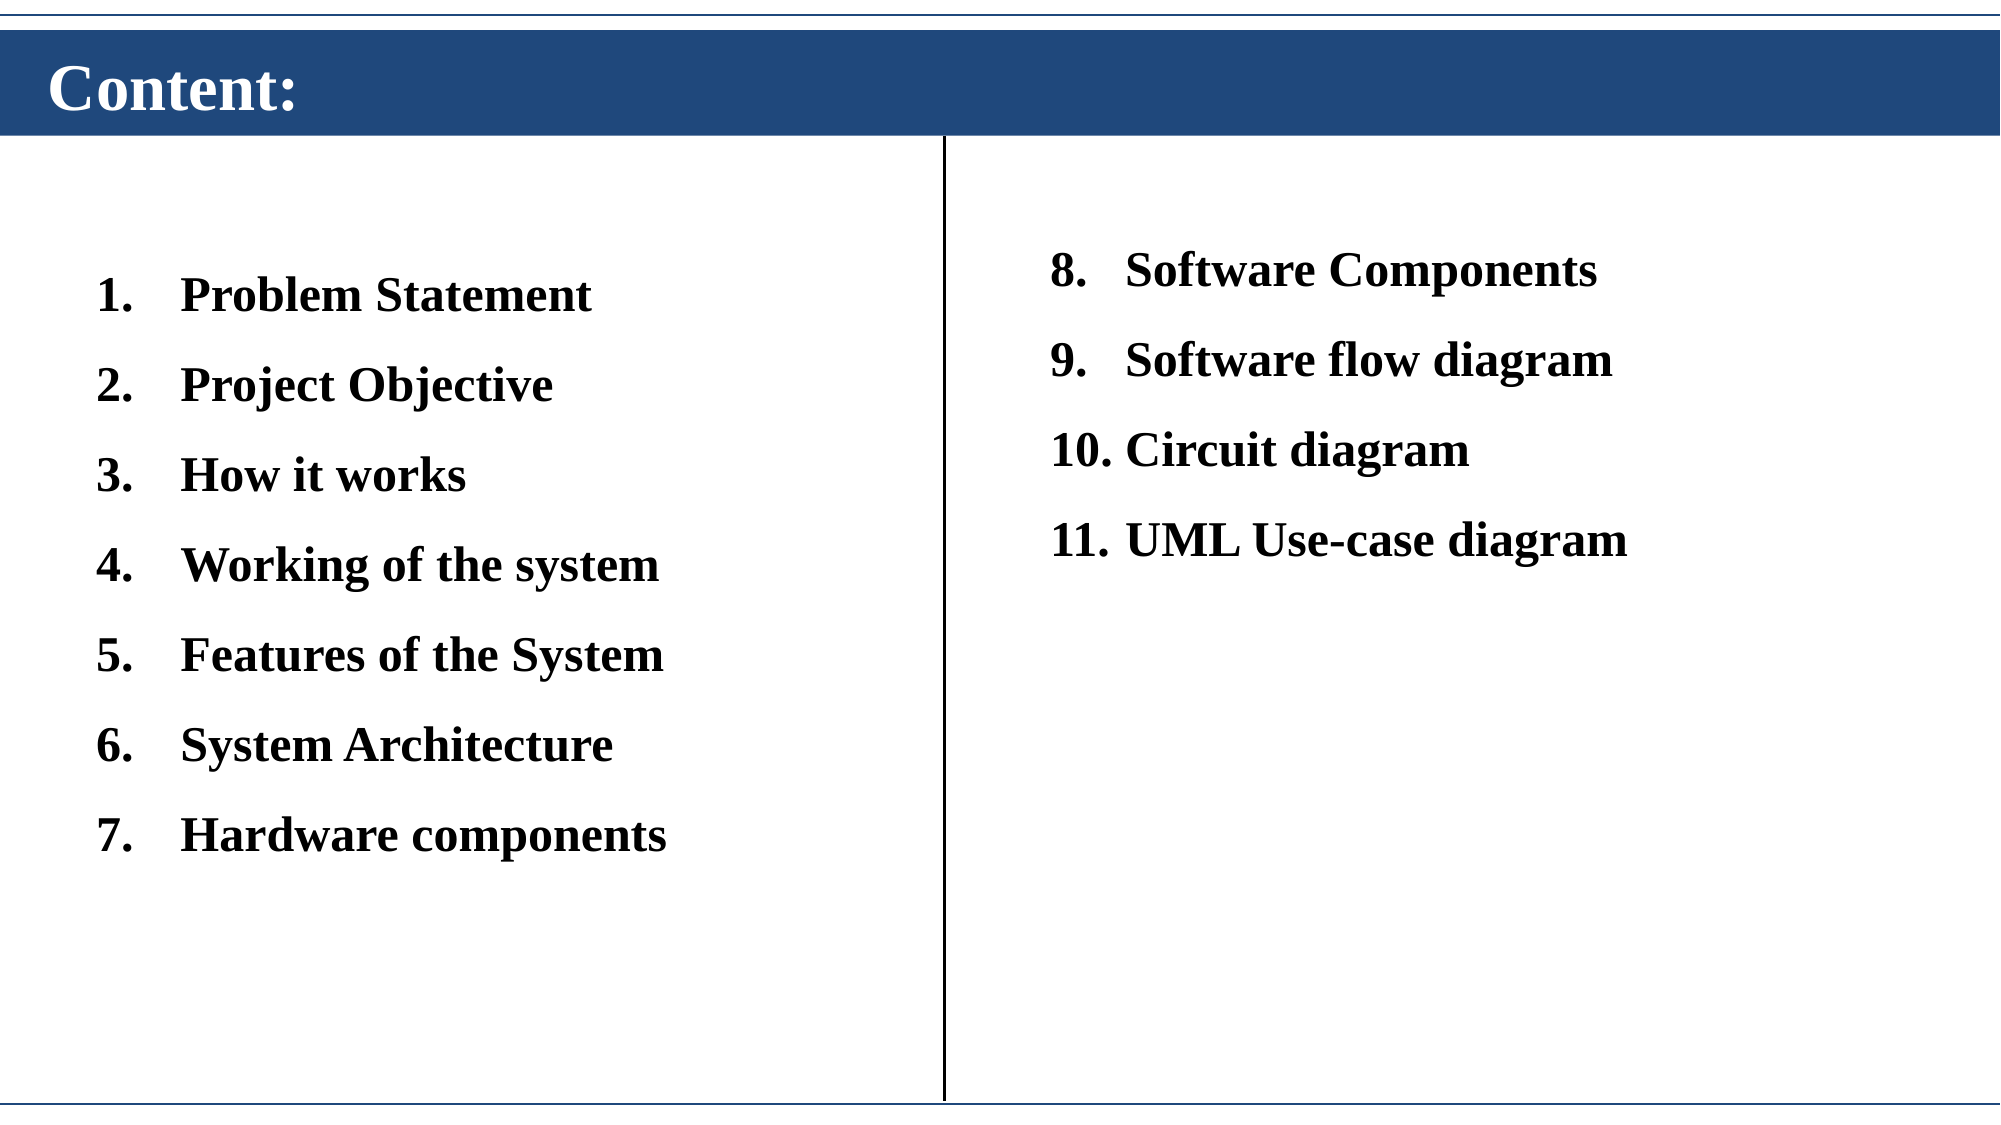

Content:

Software Components
Software flow diagram
Circuit diagram
UML Use-case diagram
Problem Statement
Project Objective
How it works
Working of the system
Features of the System
System Architecture
Hardware components